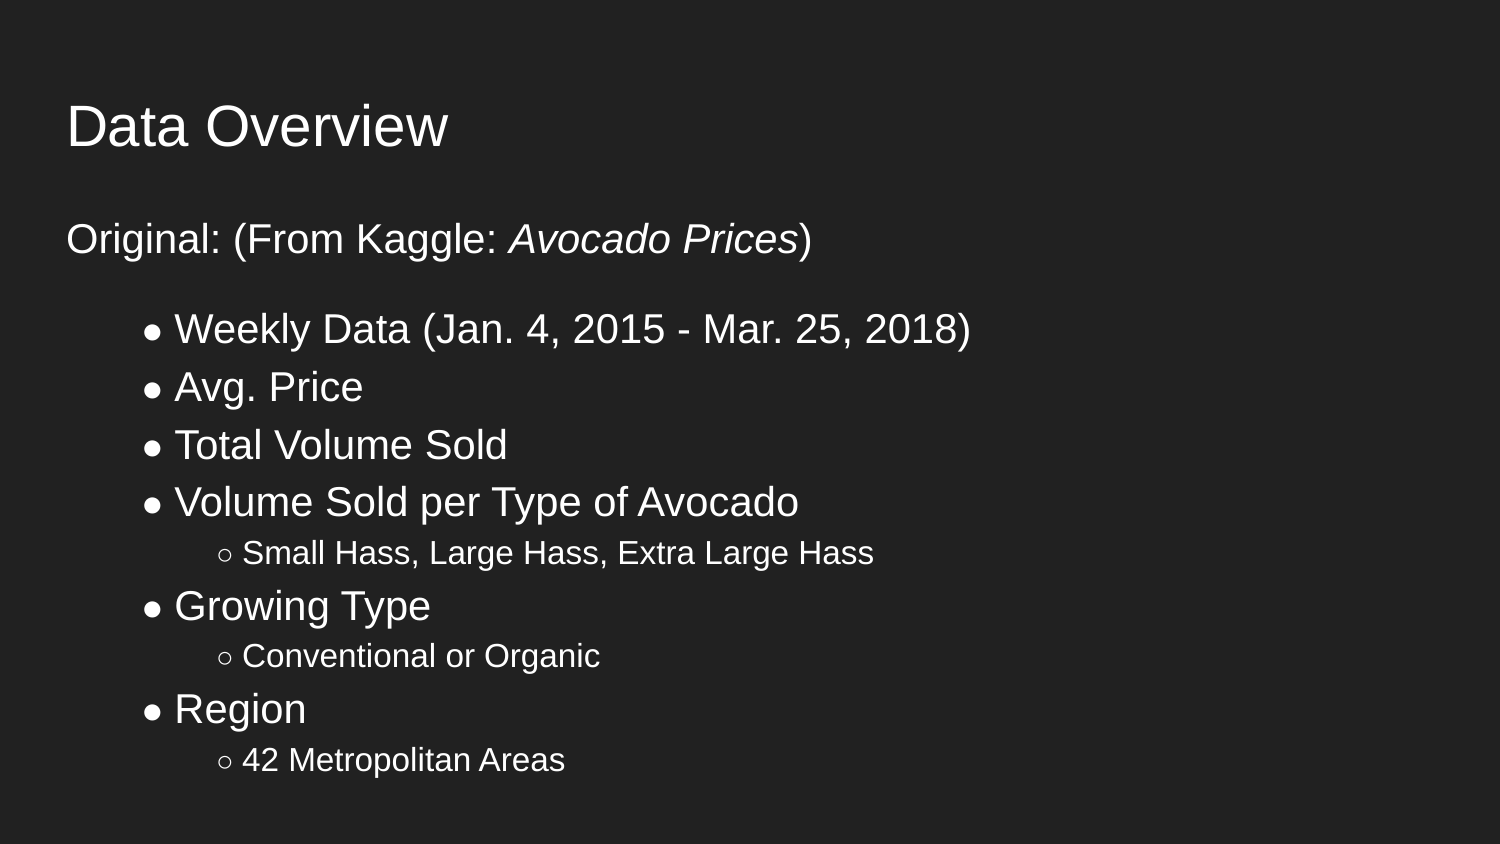

# Data Overview
Original: (From Kaggle: Avocado Prices)
● Weekly Data (Jan. 4, 2015 - Mar. 25, 2018)
● Avg. Price
● Total Volume Sold
● Volume Sold per Type of Avocado
○ Small Hass, Large Hass, Extra Large Hass
● Growing Type
○ Conventional or Organic
● Region
○ 42 Metropolitan Areas